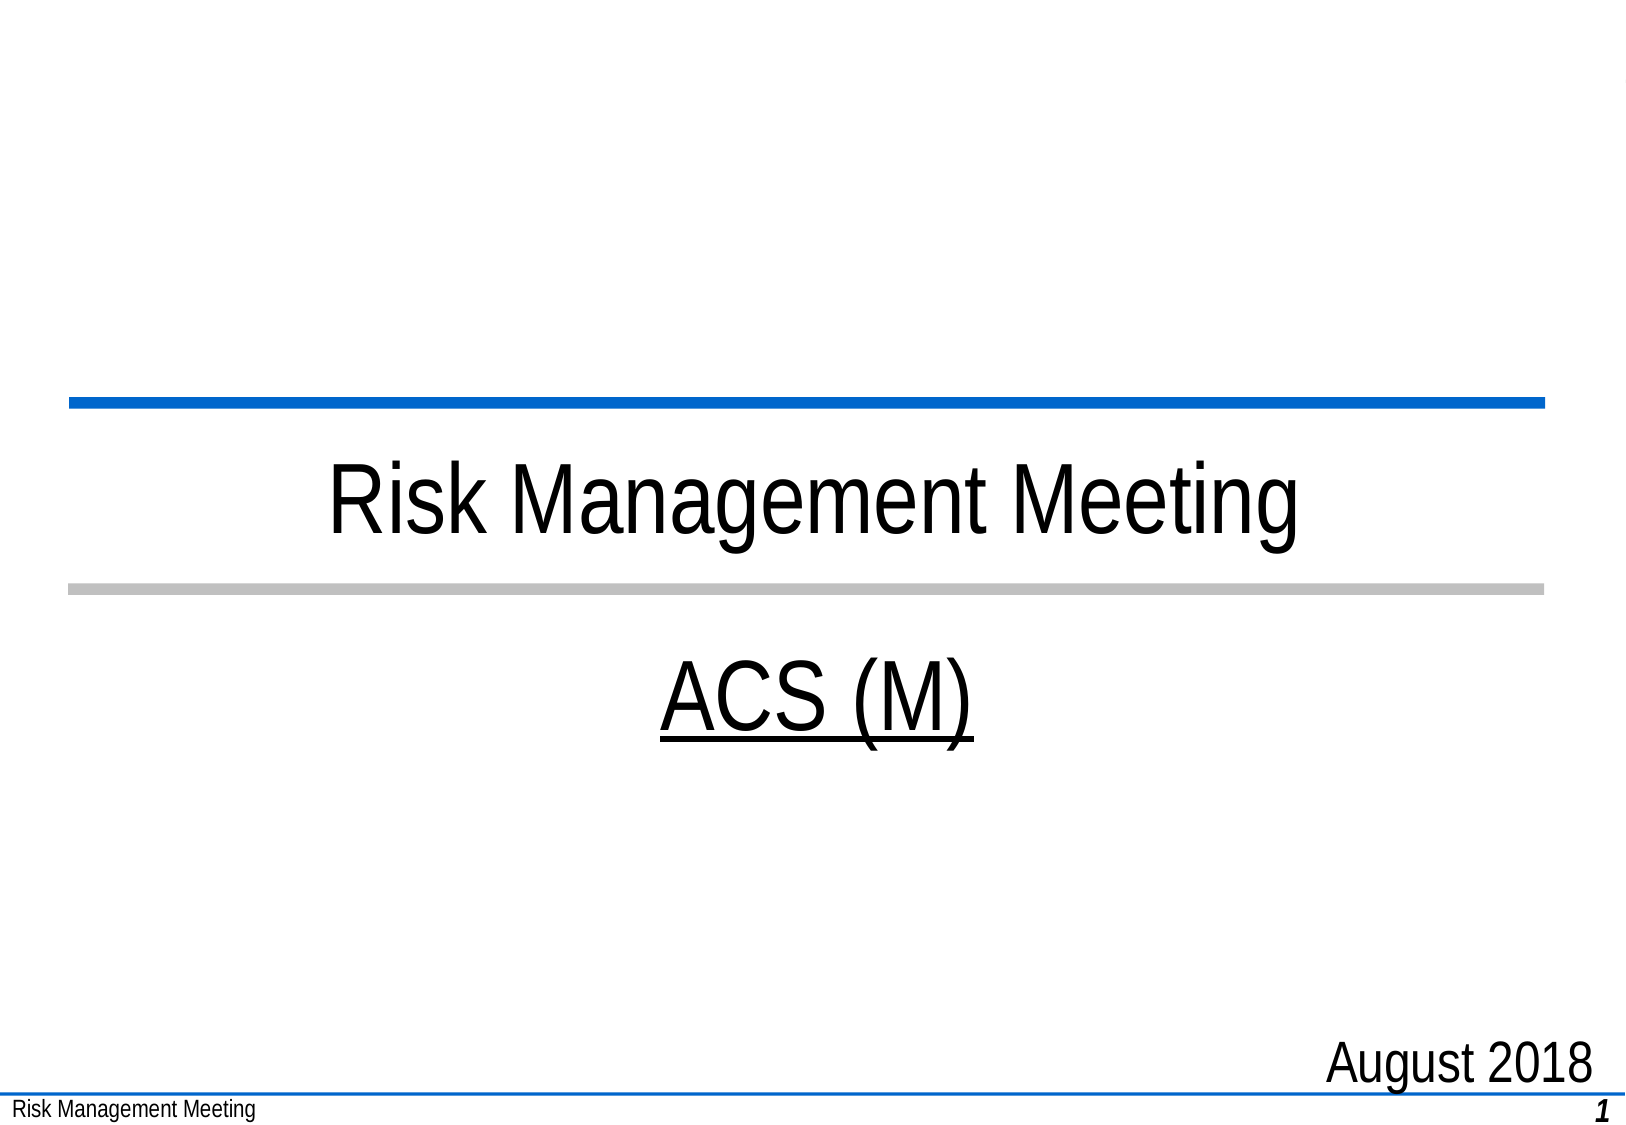

Risk Management Meeting

ACS (M)
August 2018